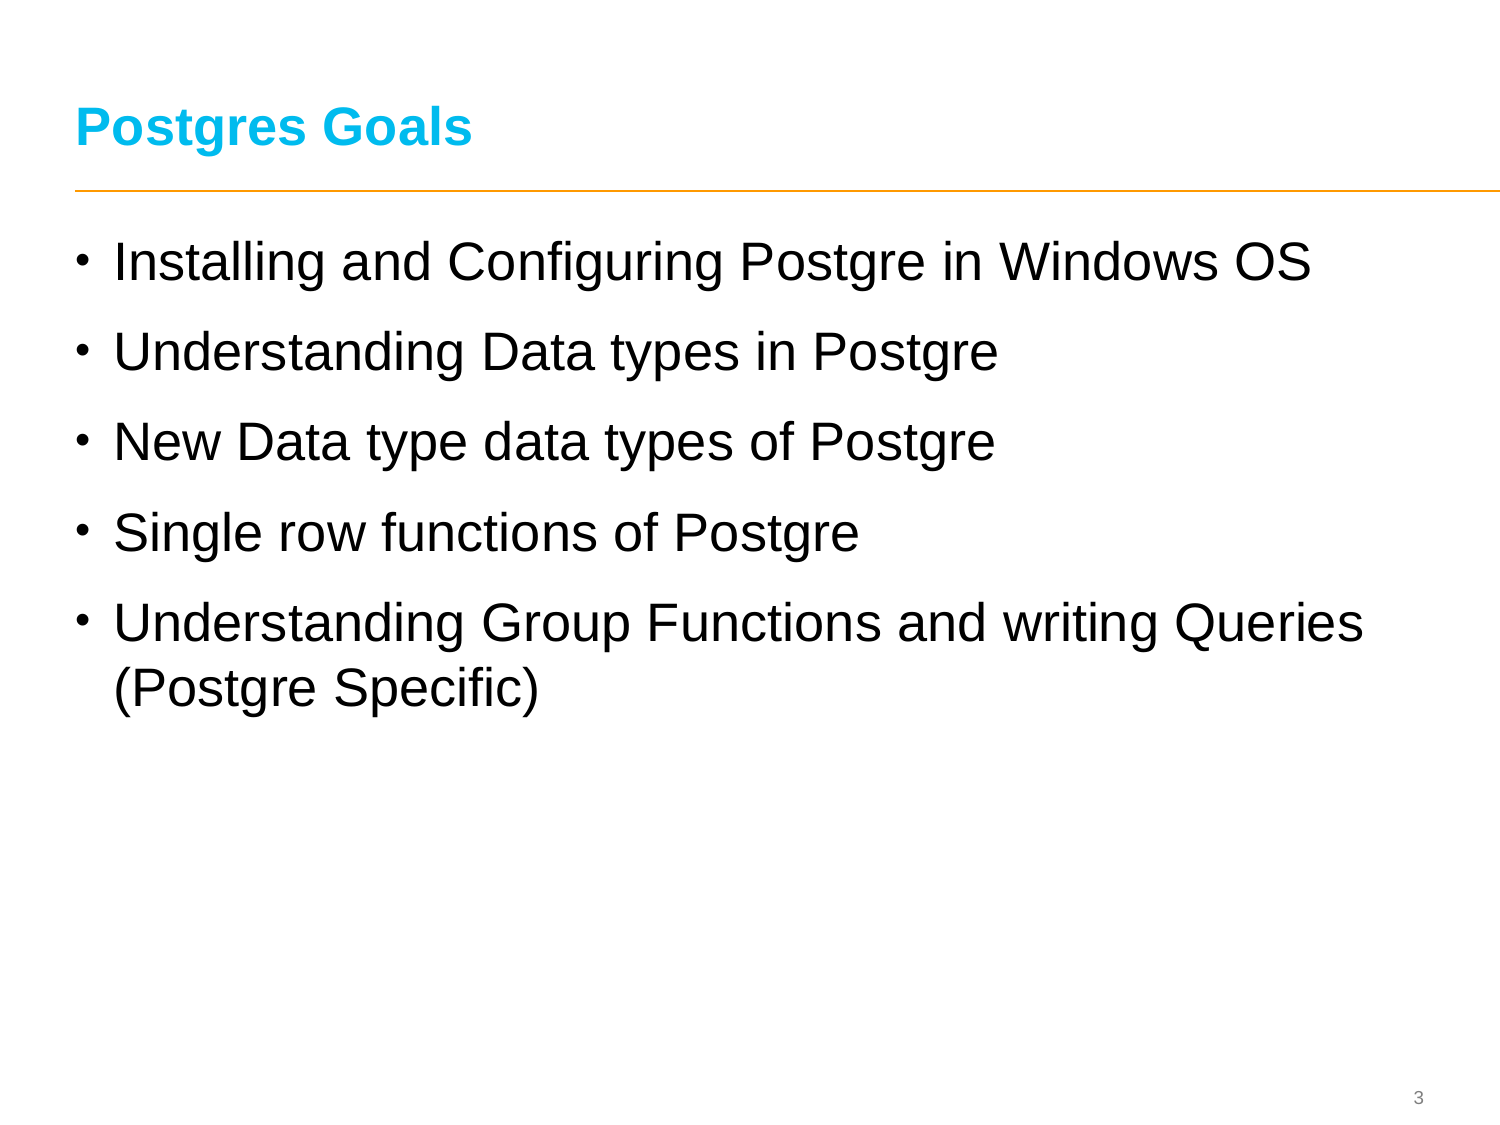

# Postgres Goals
Installing and Configuring Postgre in Windows OS
Understanding Data types in Postgre
New Data type data types of Postgre
Single row functions of Postgre
Understanding Group Functions and writing Queries (Postgre Specific)